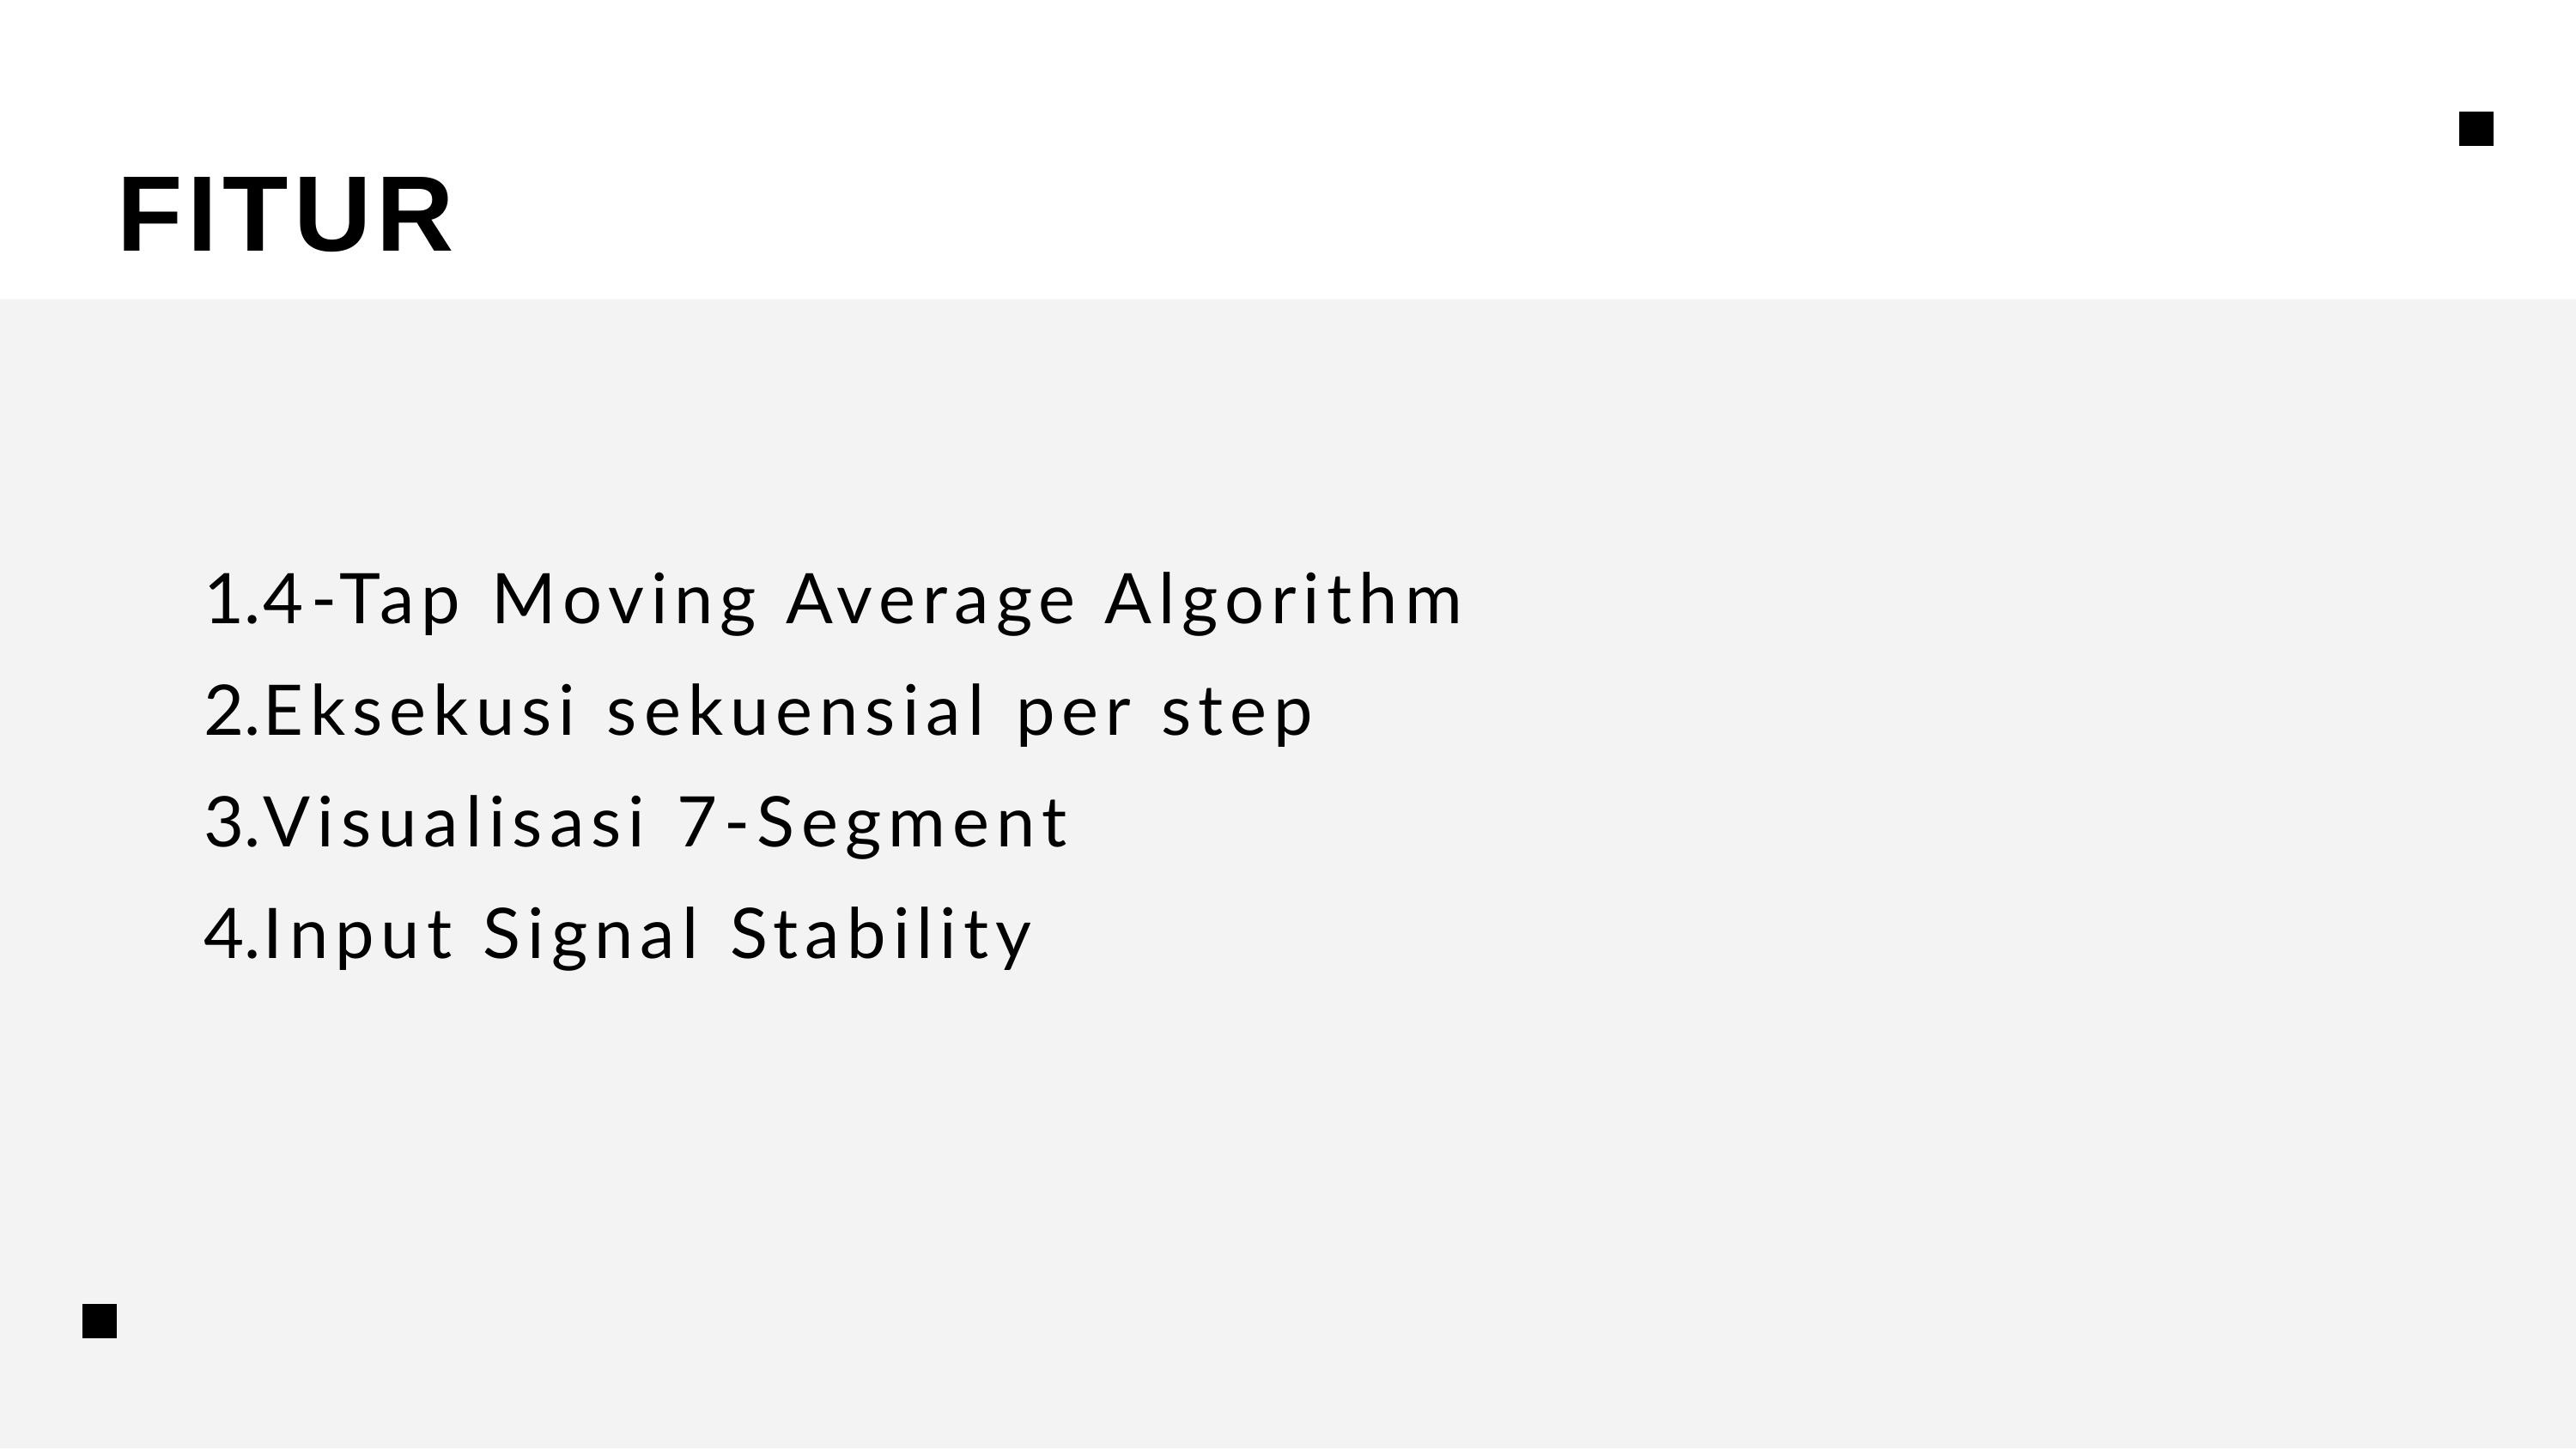

FITUR

4-Tap Moving Average Algorithm
Eksekusi sekuensial per step
Visualisasi 7-Segment
Input Signal Stability